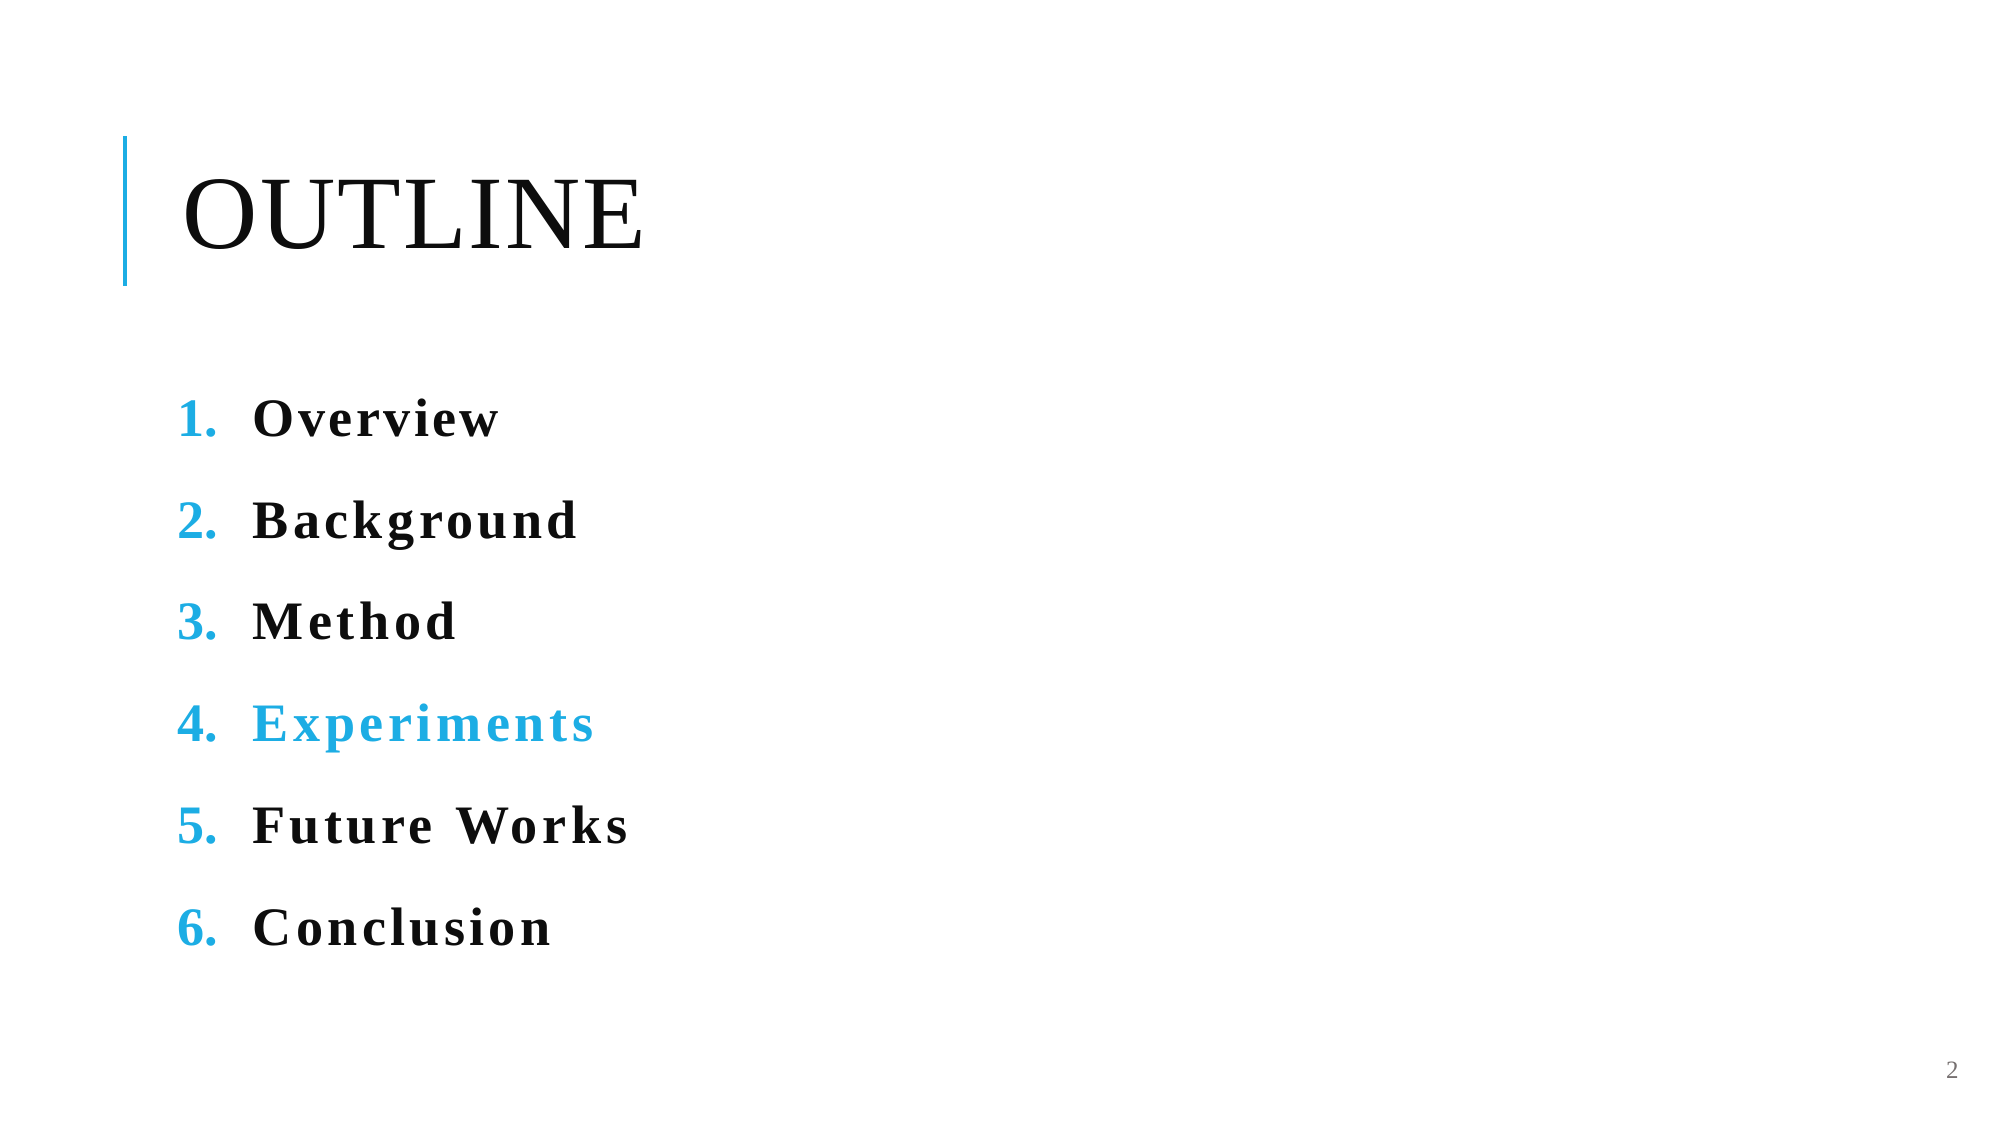

# Outline
Overview
Background
Method
Experiments
Future Works
Conclusion

2